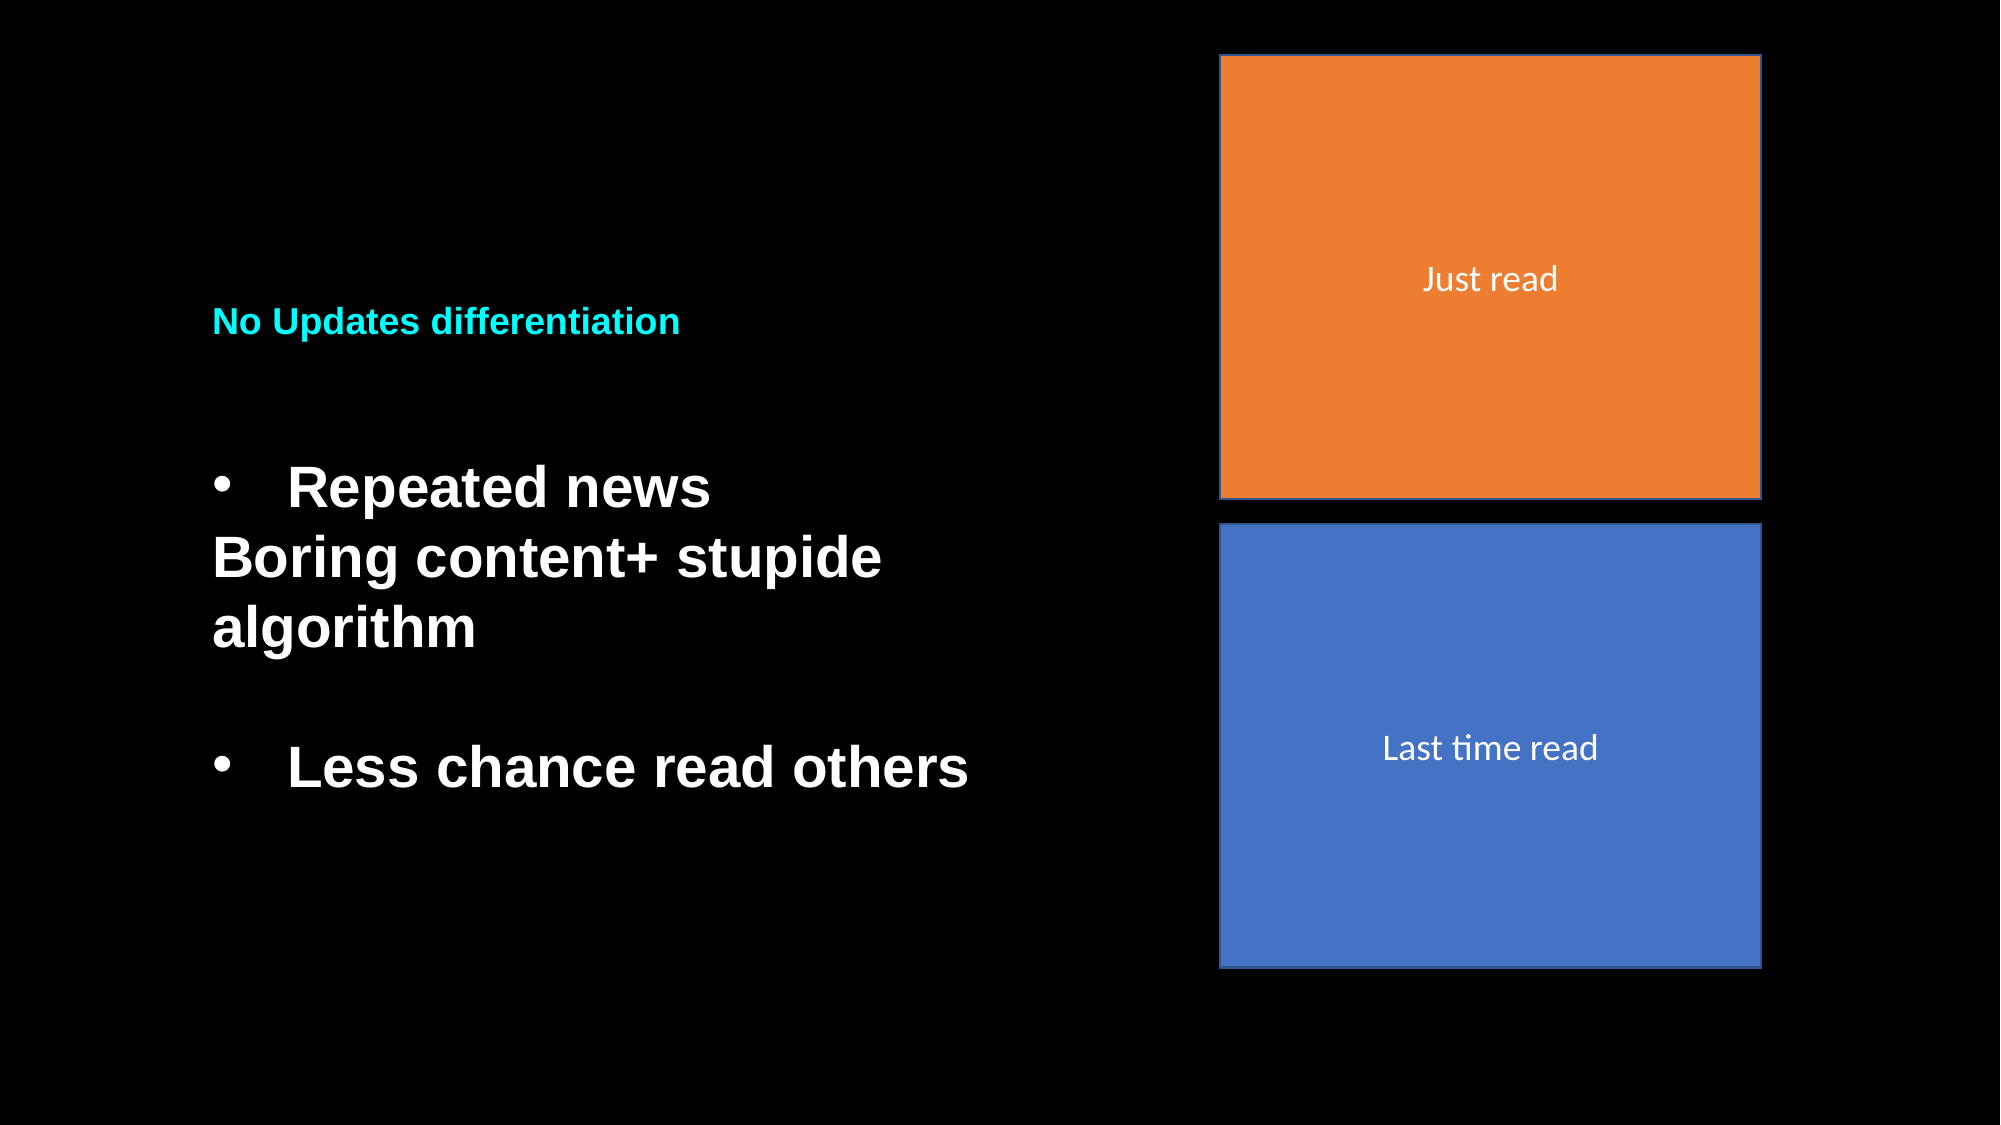

Just read
No Updates differentiation
Repeated news
Boring content+ stupide algorithm

Less chance read others
Last time read